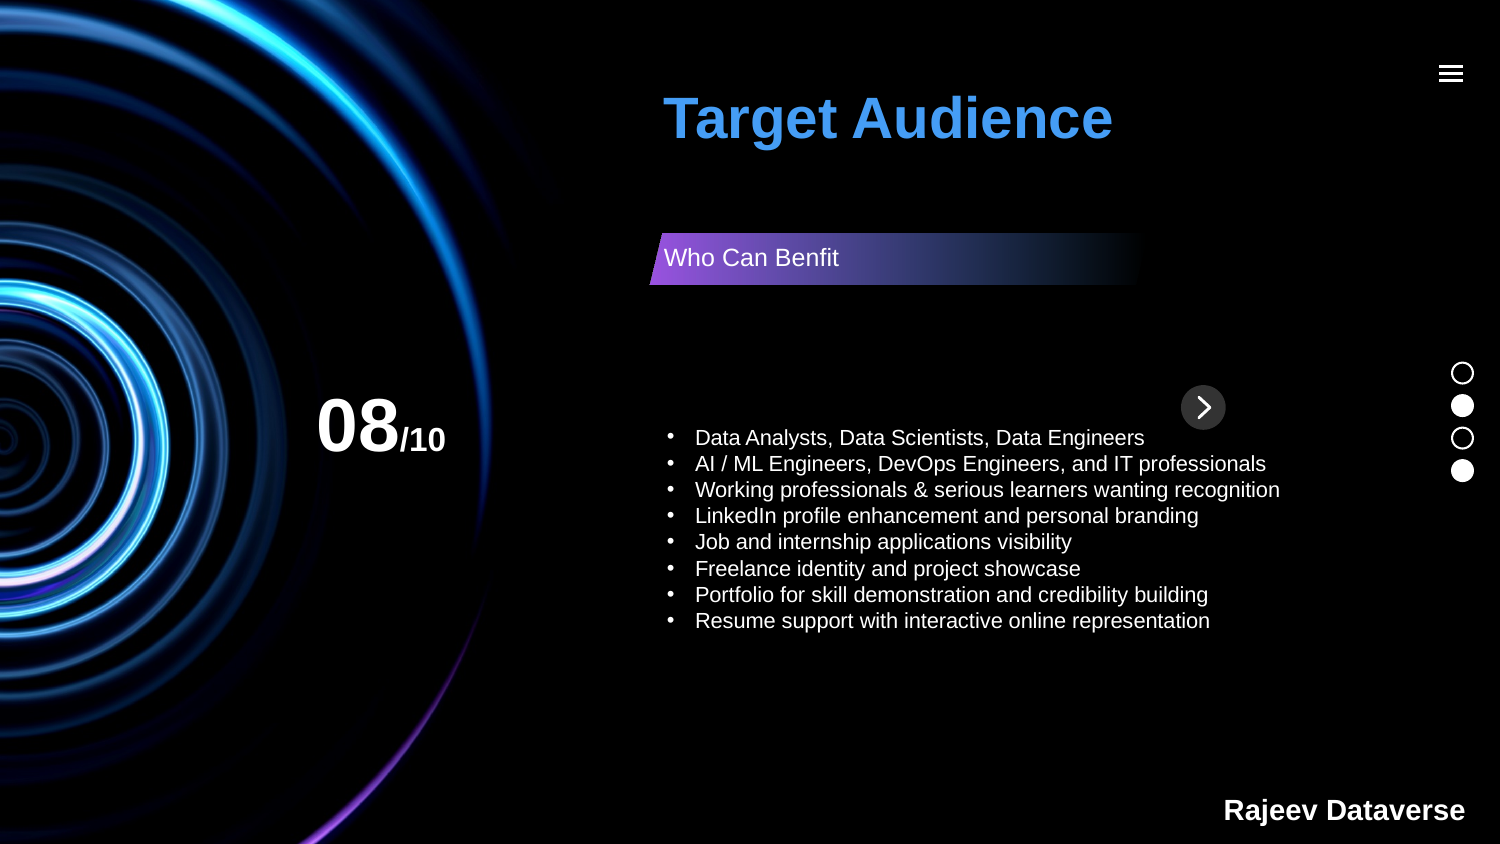

Target Audience
Who Can Benfit

08/10

Data Analysts, Data Scientists, Data Engineers
AI / ML Engineers, DevOps Engineers, and IT professionals
Working professionals & serious learners wanting recognition
LinkedIn profile enhancement and personal branding
Job and internship applications visibility
Freelance identity and project showcase
Portfolio for skill demonstration and credibility building
Resume support with interactive online representation

Rajeev Dataverse